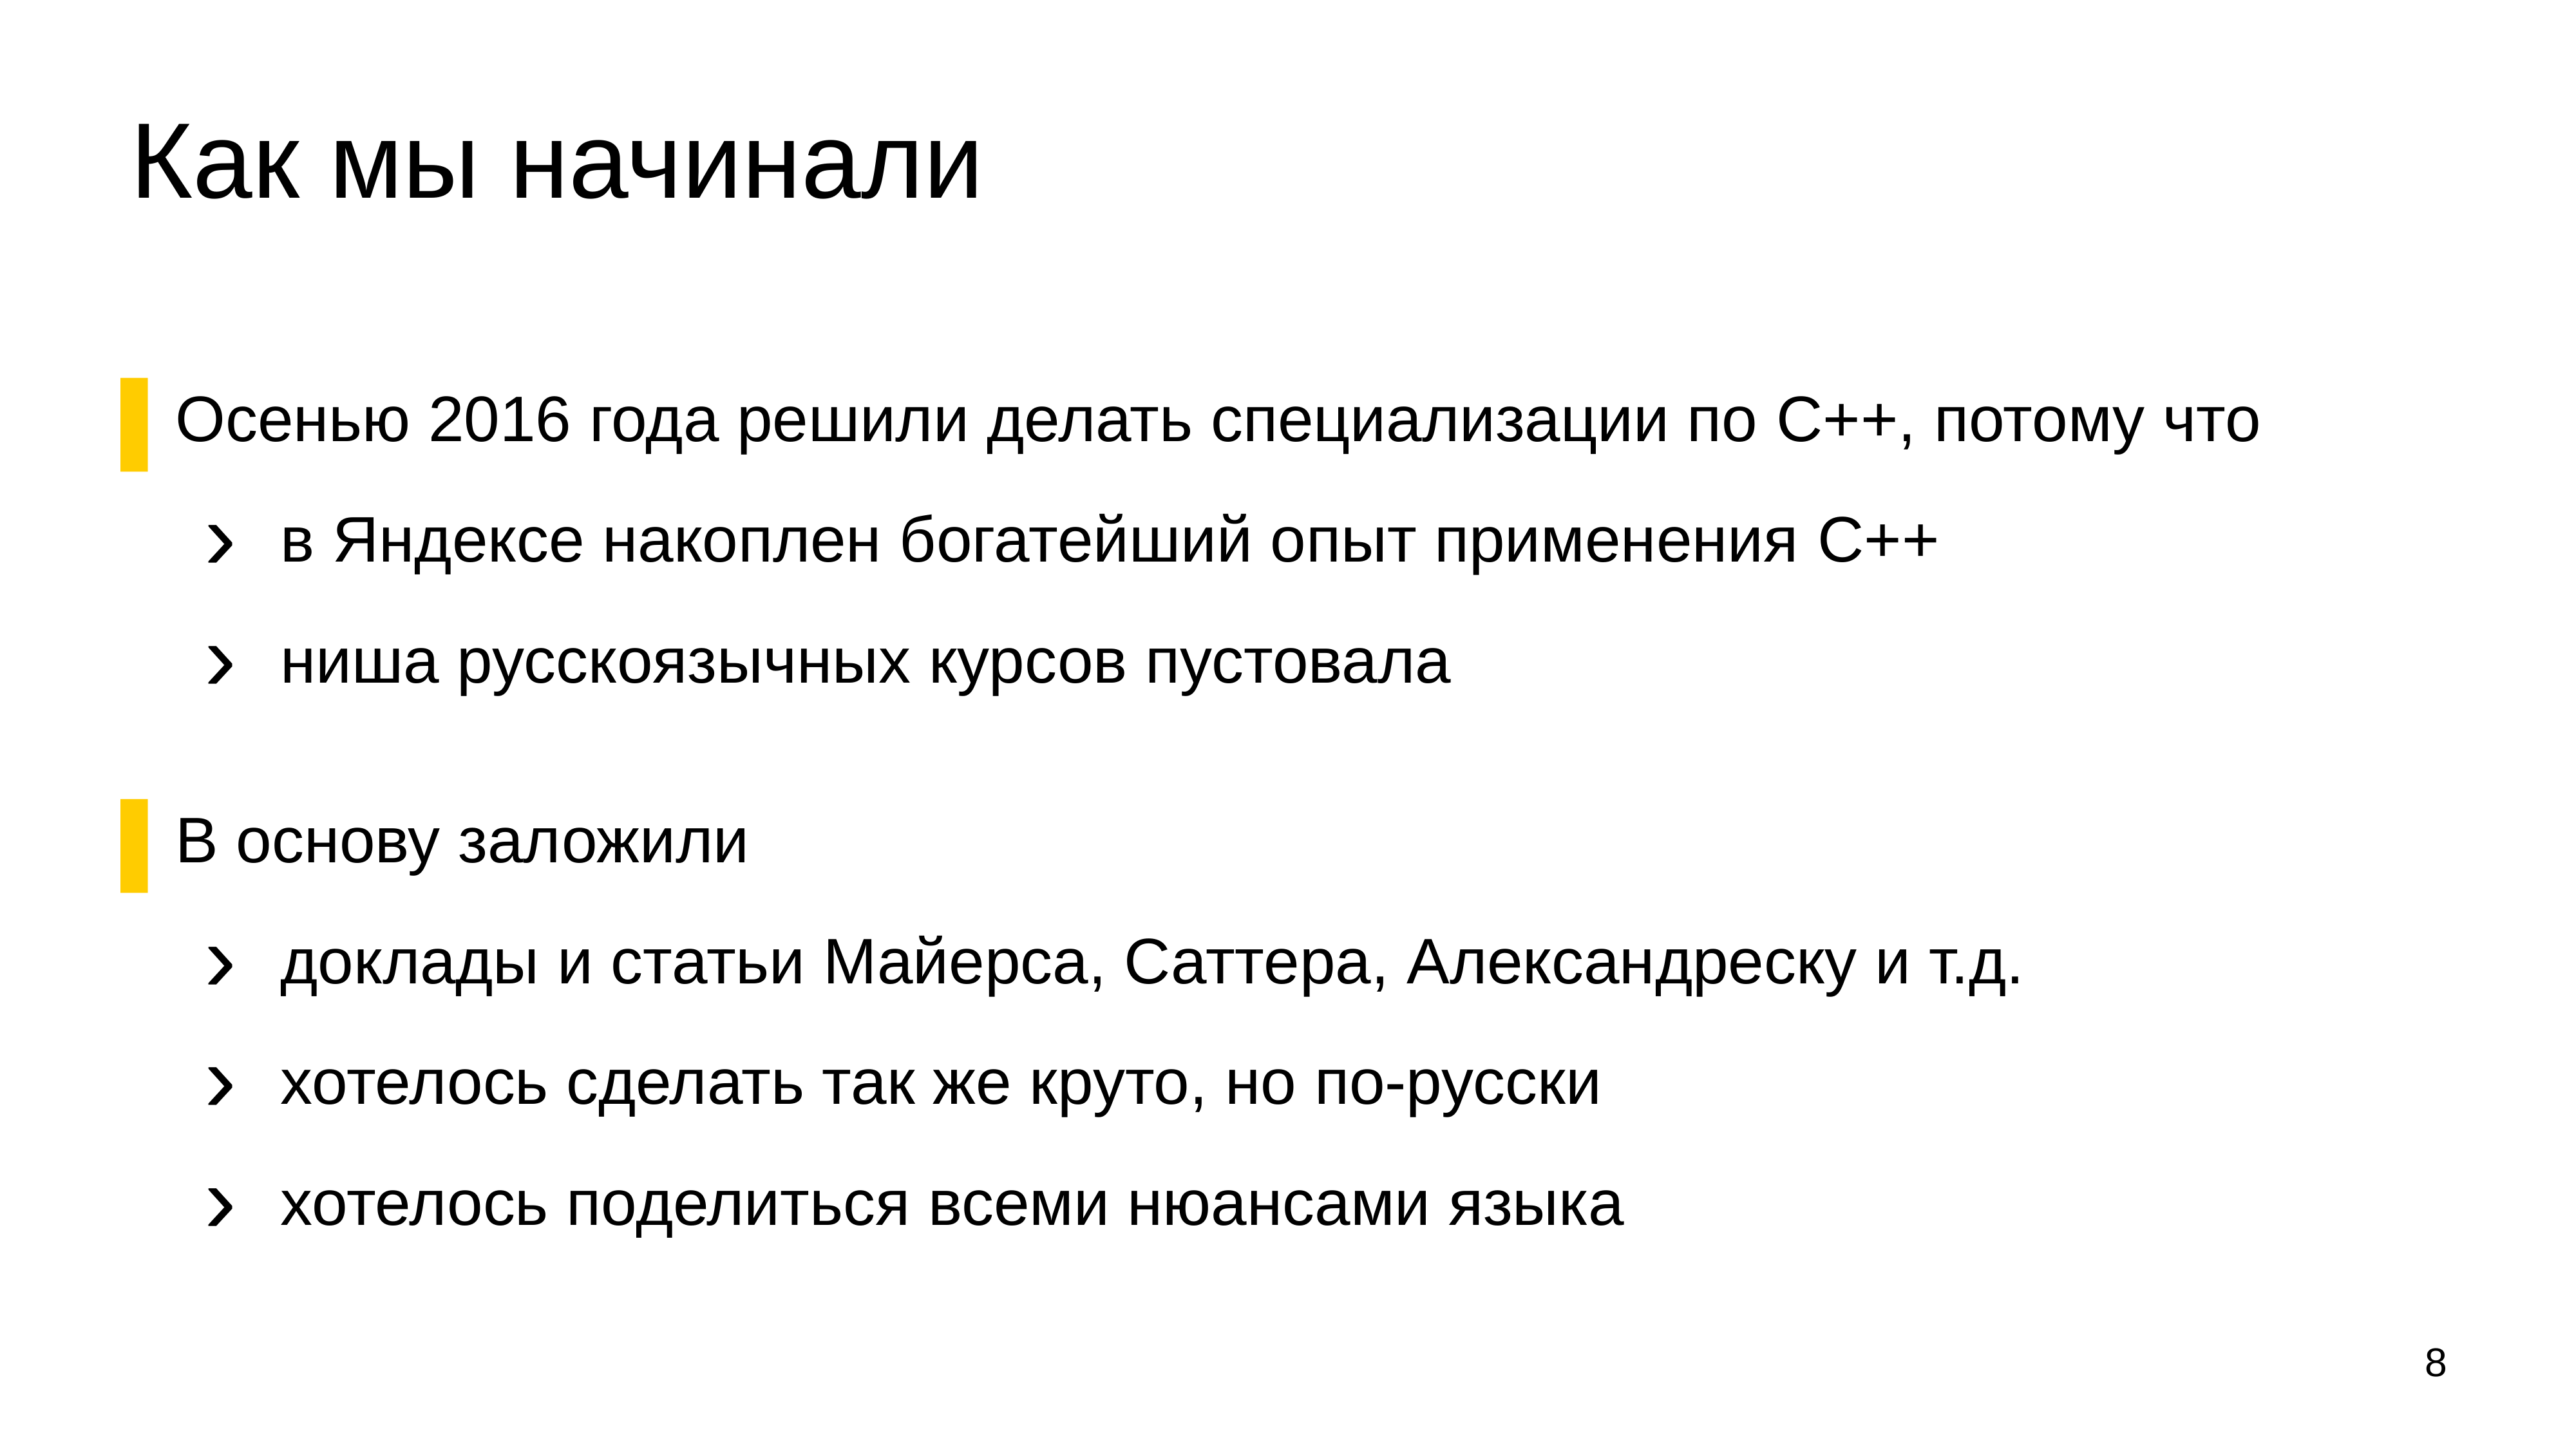

# Как мы начинали
Осенью 2016 года решили делать специализации по C++, потому что
в Яндексе накоплен богатейший опыт применения C++
ниша русскоязычных курсов пустовала

В основу заложили
доклады и статьи Майерса, Саттера, Александреску и т.д.
хотелось сделать так же круто, но по-русски
хотелось поделиться всеми нюансами языка

8